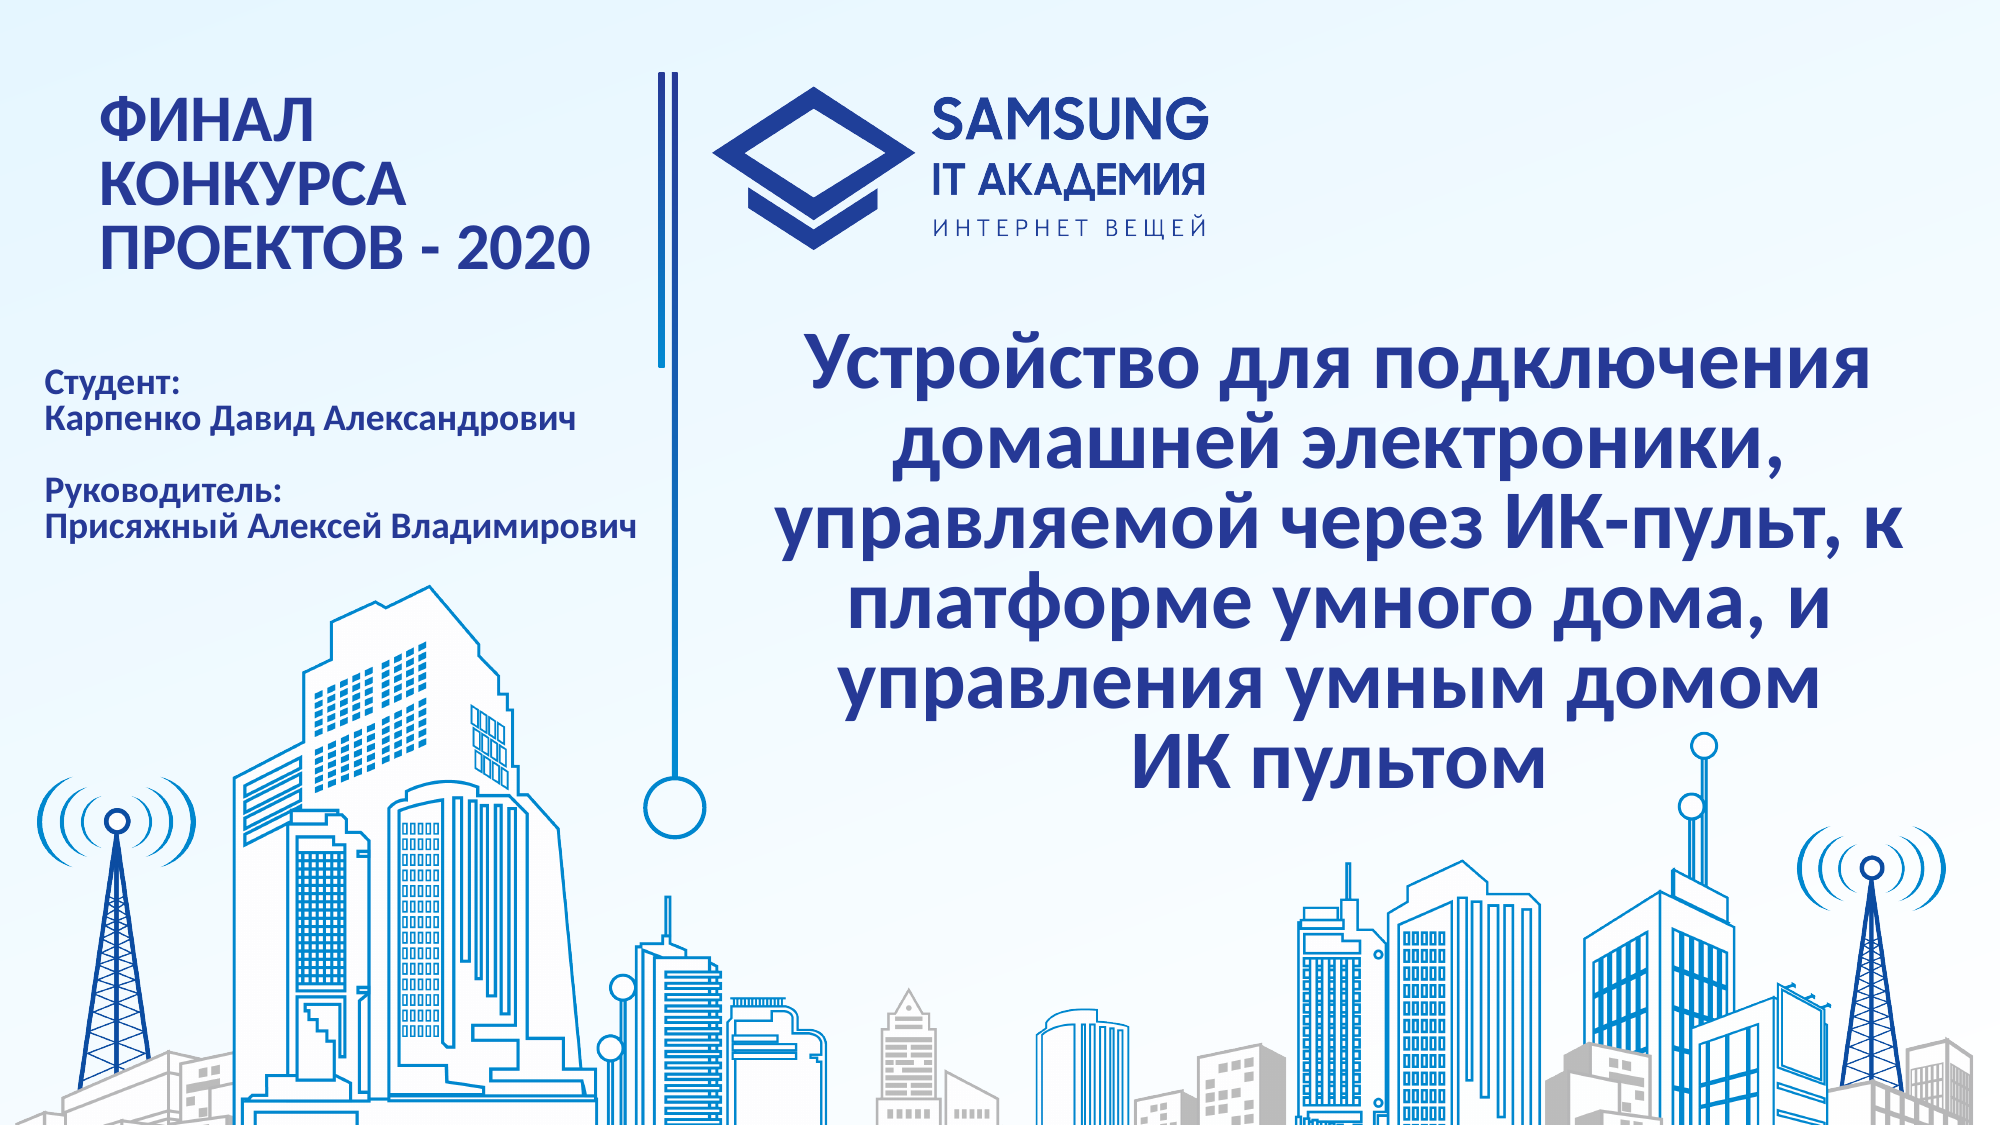

ФИНАЛ КОНКУРСА ПРОЕКТОВ - 2020
Студент:
Карпенко Давид Александрович

Руководитель:
Присяжный Алексей Владимирович
# Устройство для подключения домашней электроники, управляемой через ИК-пульт, к платформе умного дома, и управления умным домом ИК пультом